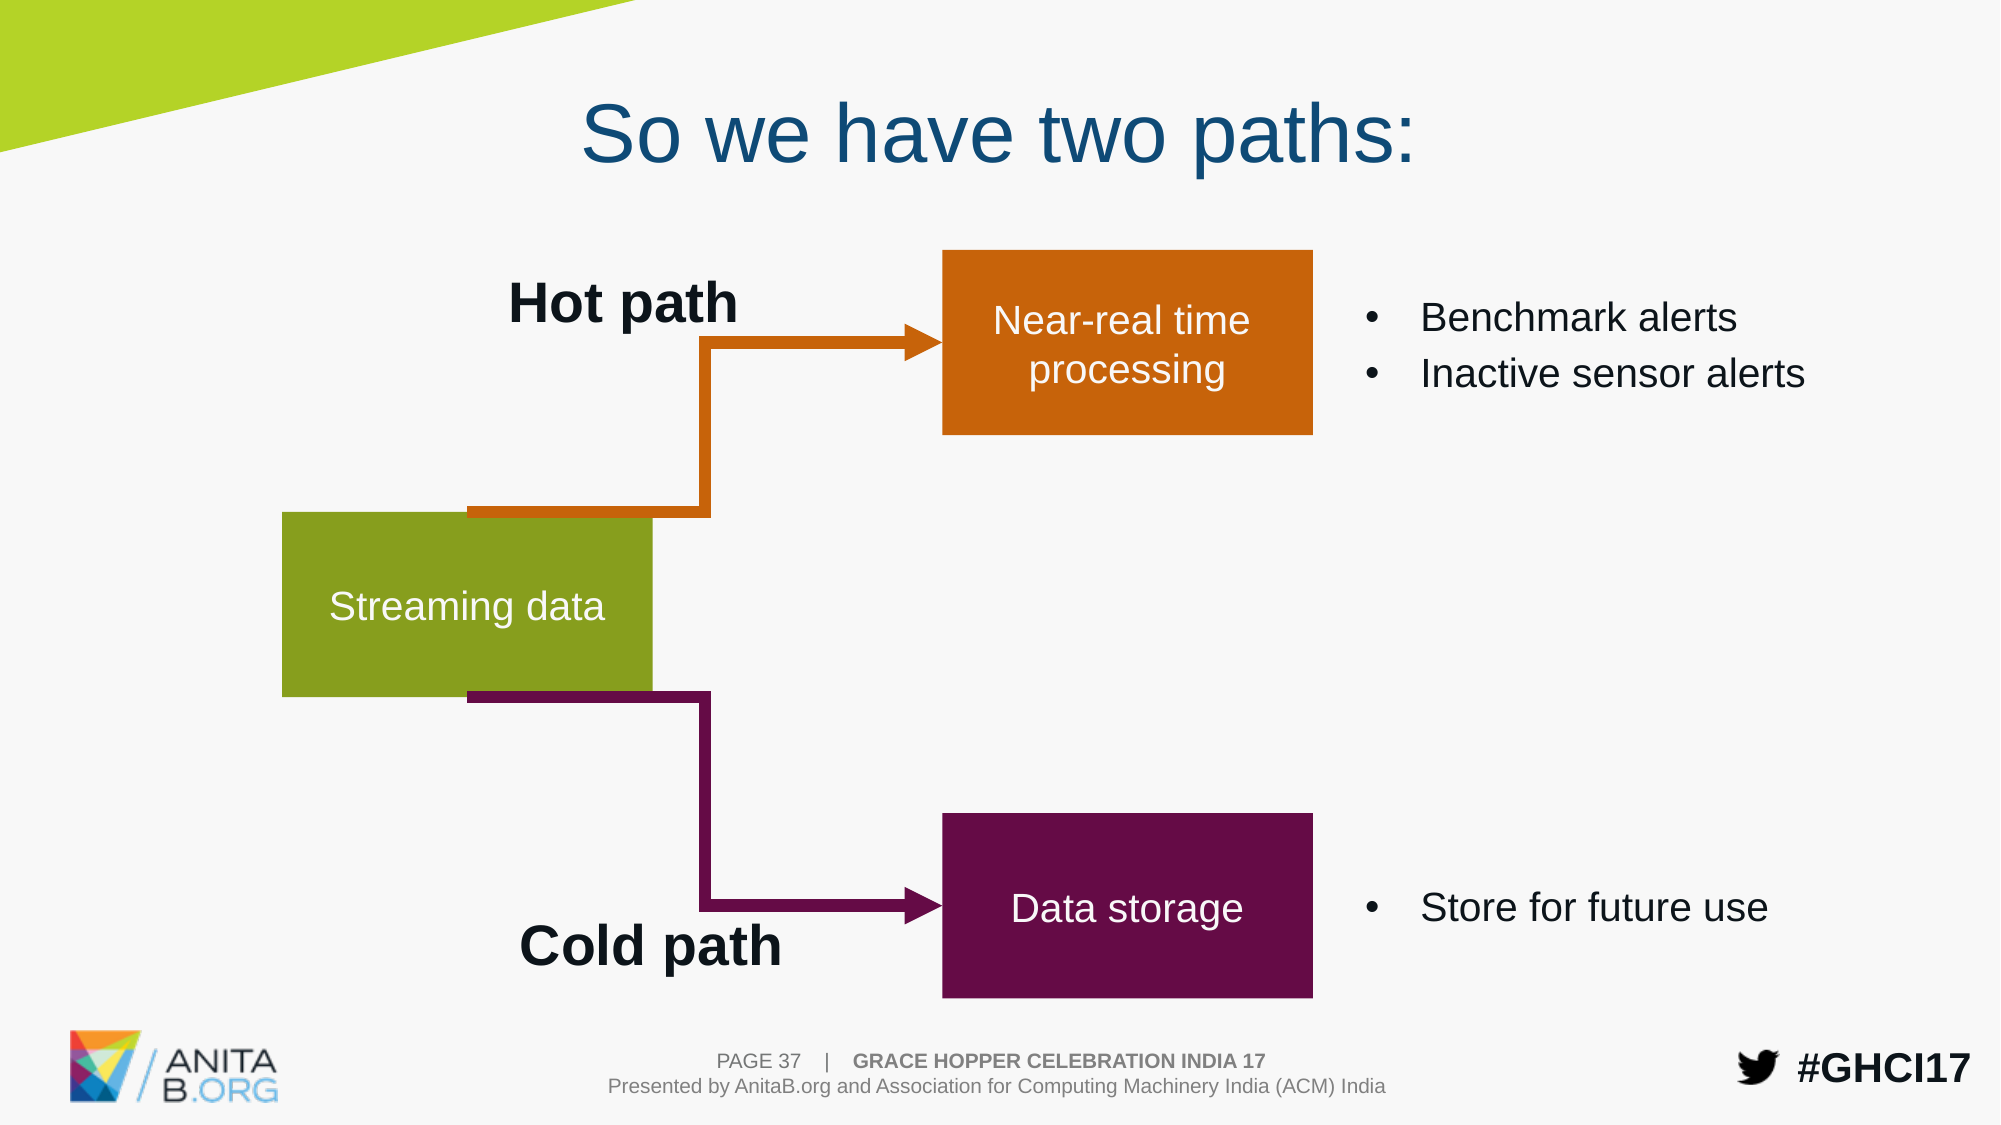

# So we have two paths:
Hot path
Near-real time
processing
Benchmark alerts
Inactive sensor alerts
Streaming data
Data storage
Cold path
Store for future use